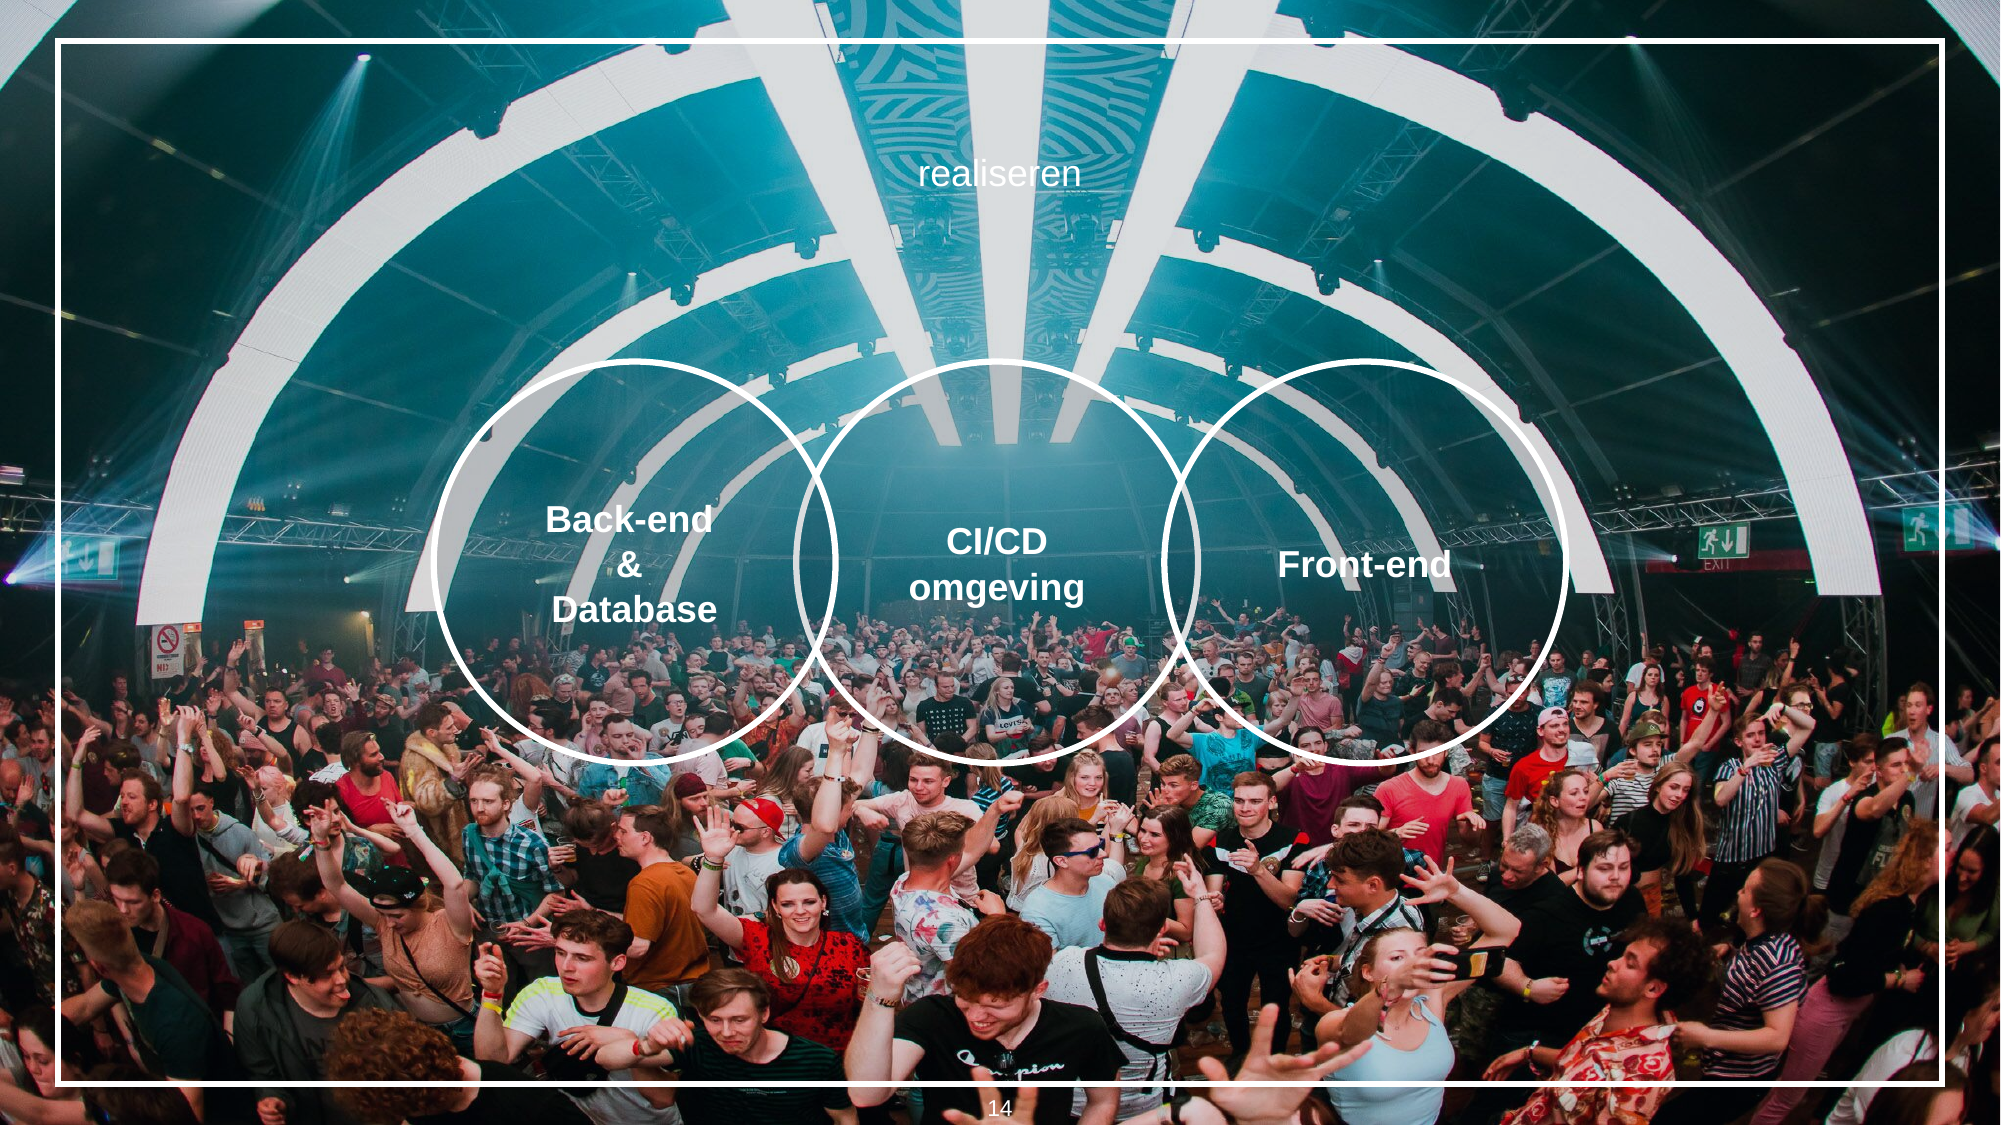

# realiseren
Back-end
&
Database
CI/CD omgeving
Front-end
14